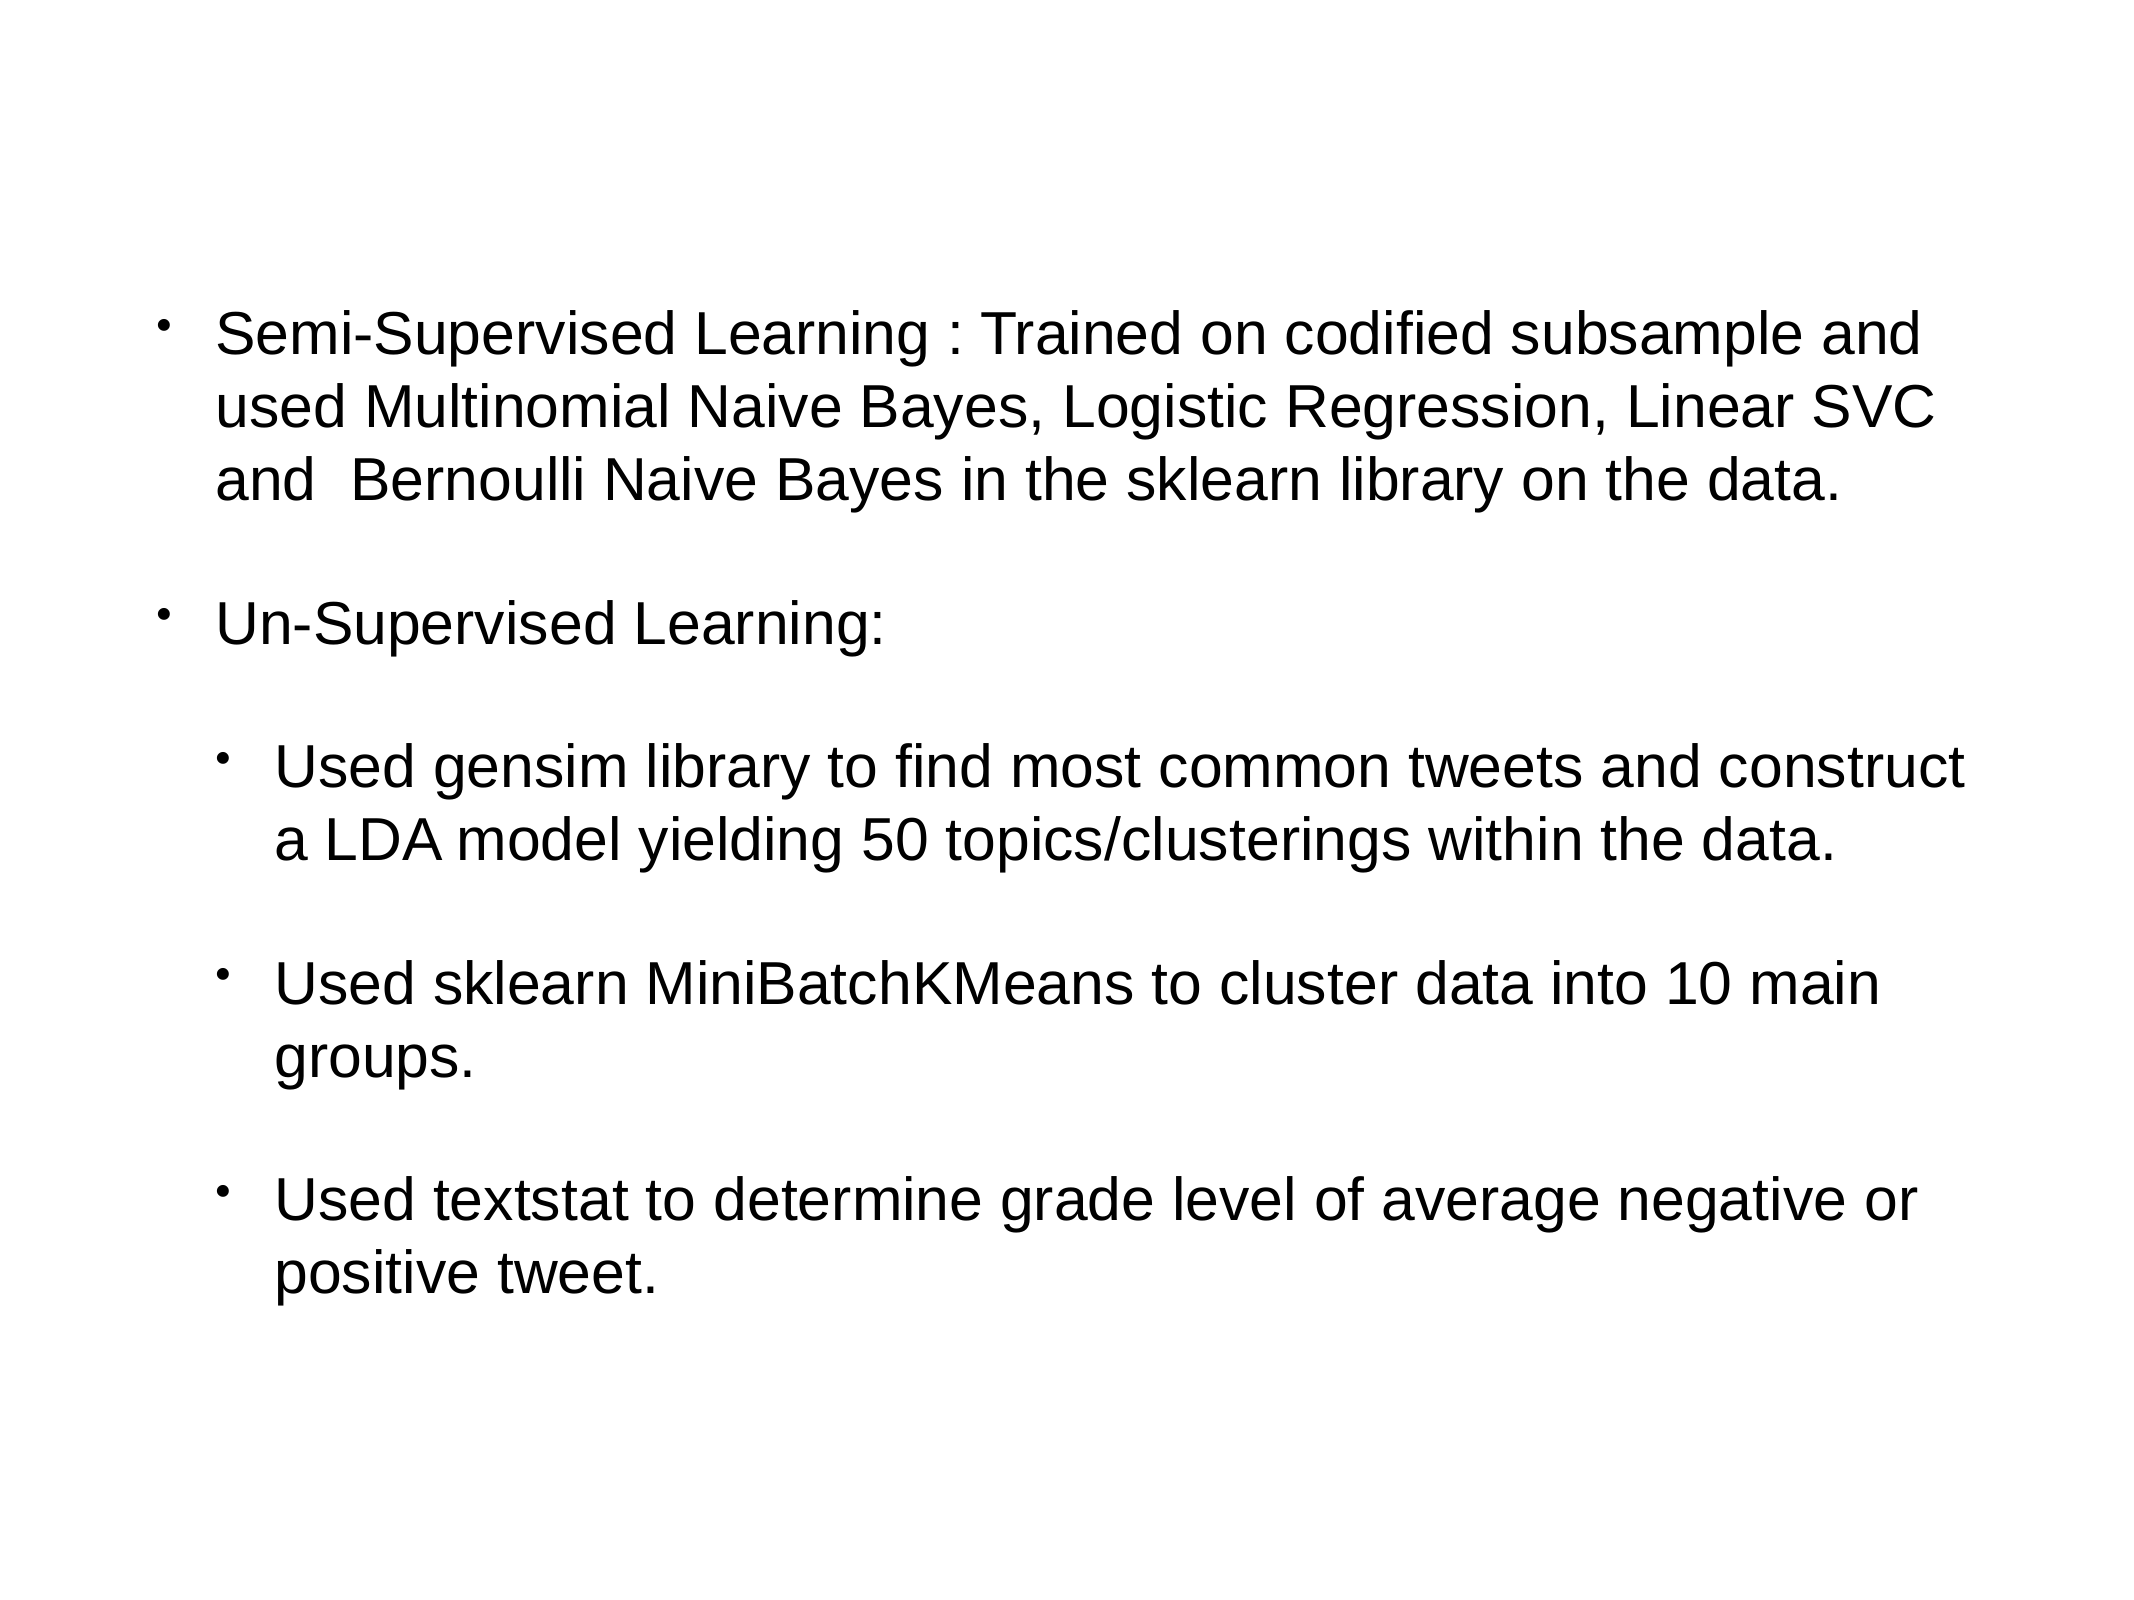

Semi-Supervised Learning : Trained on codified subsample and used Multinomial Naive Bayes, Logistic Regression, Linear SVC and  Bernoulli Naive Bayes in the sklearn library on the data.
Un-Supervised Learning:
Used gensim library to find most common tweets and construct a LDA model yielding 50 topics/clusterings within the data.
Used sklearn MiniBatchKMeans to cluster data into 10 main groups.
Used textstat to determine grade level of average negative or positive tweet.